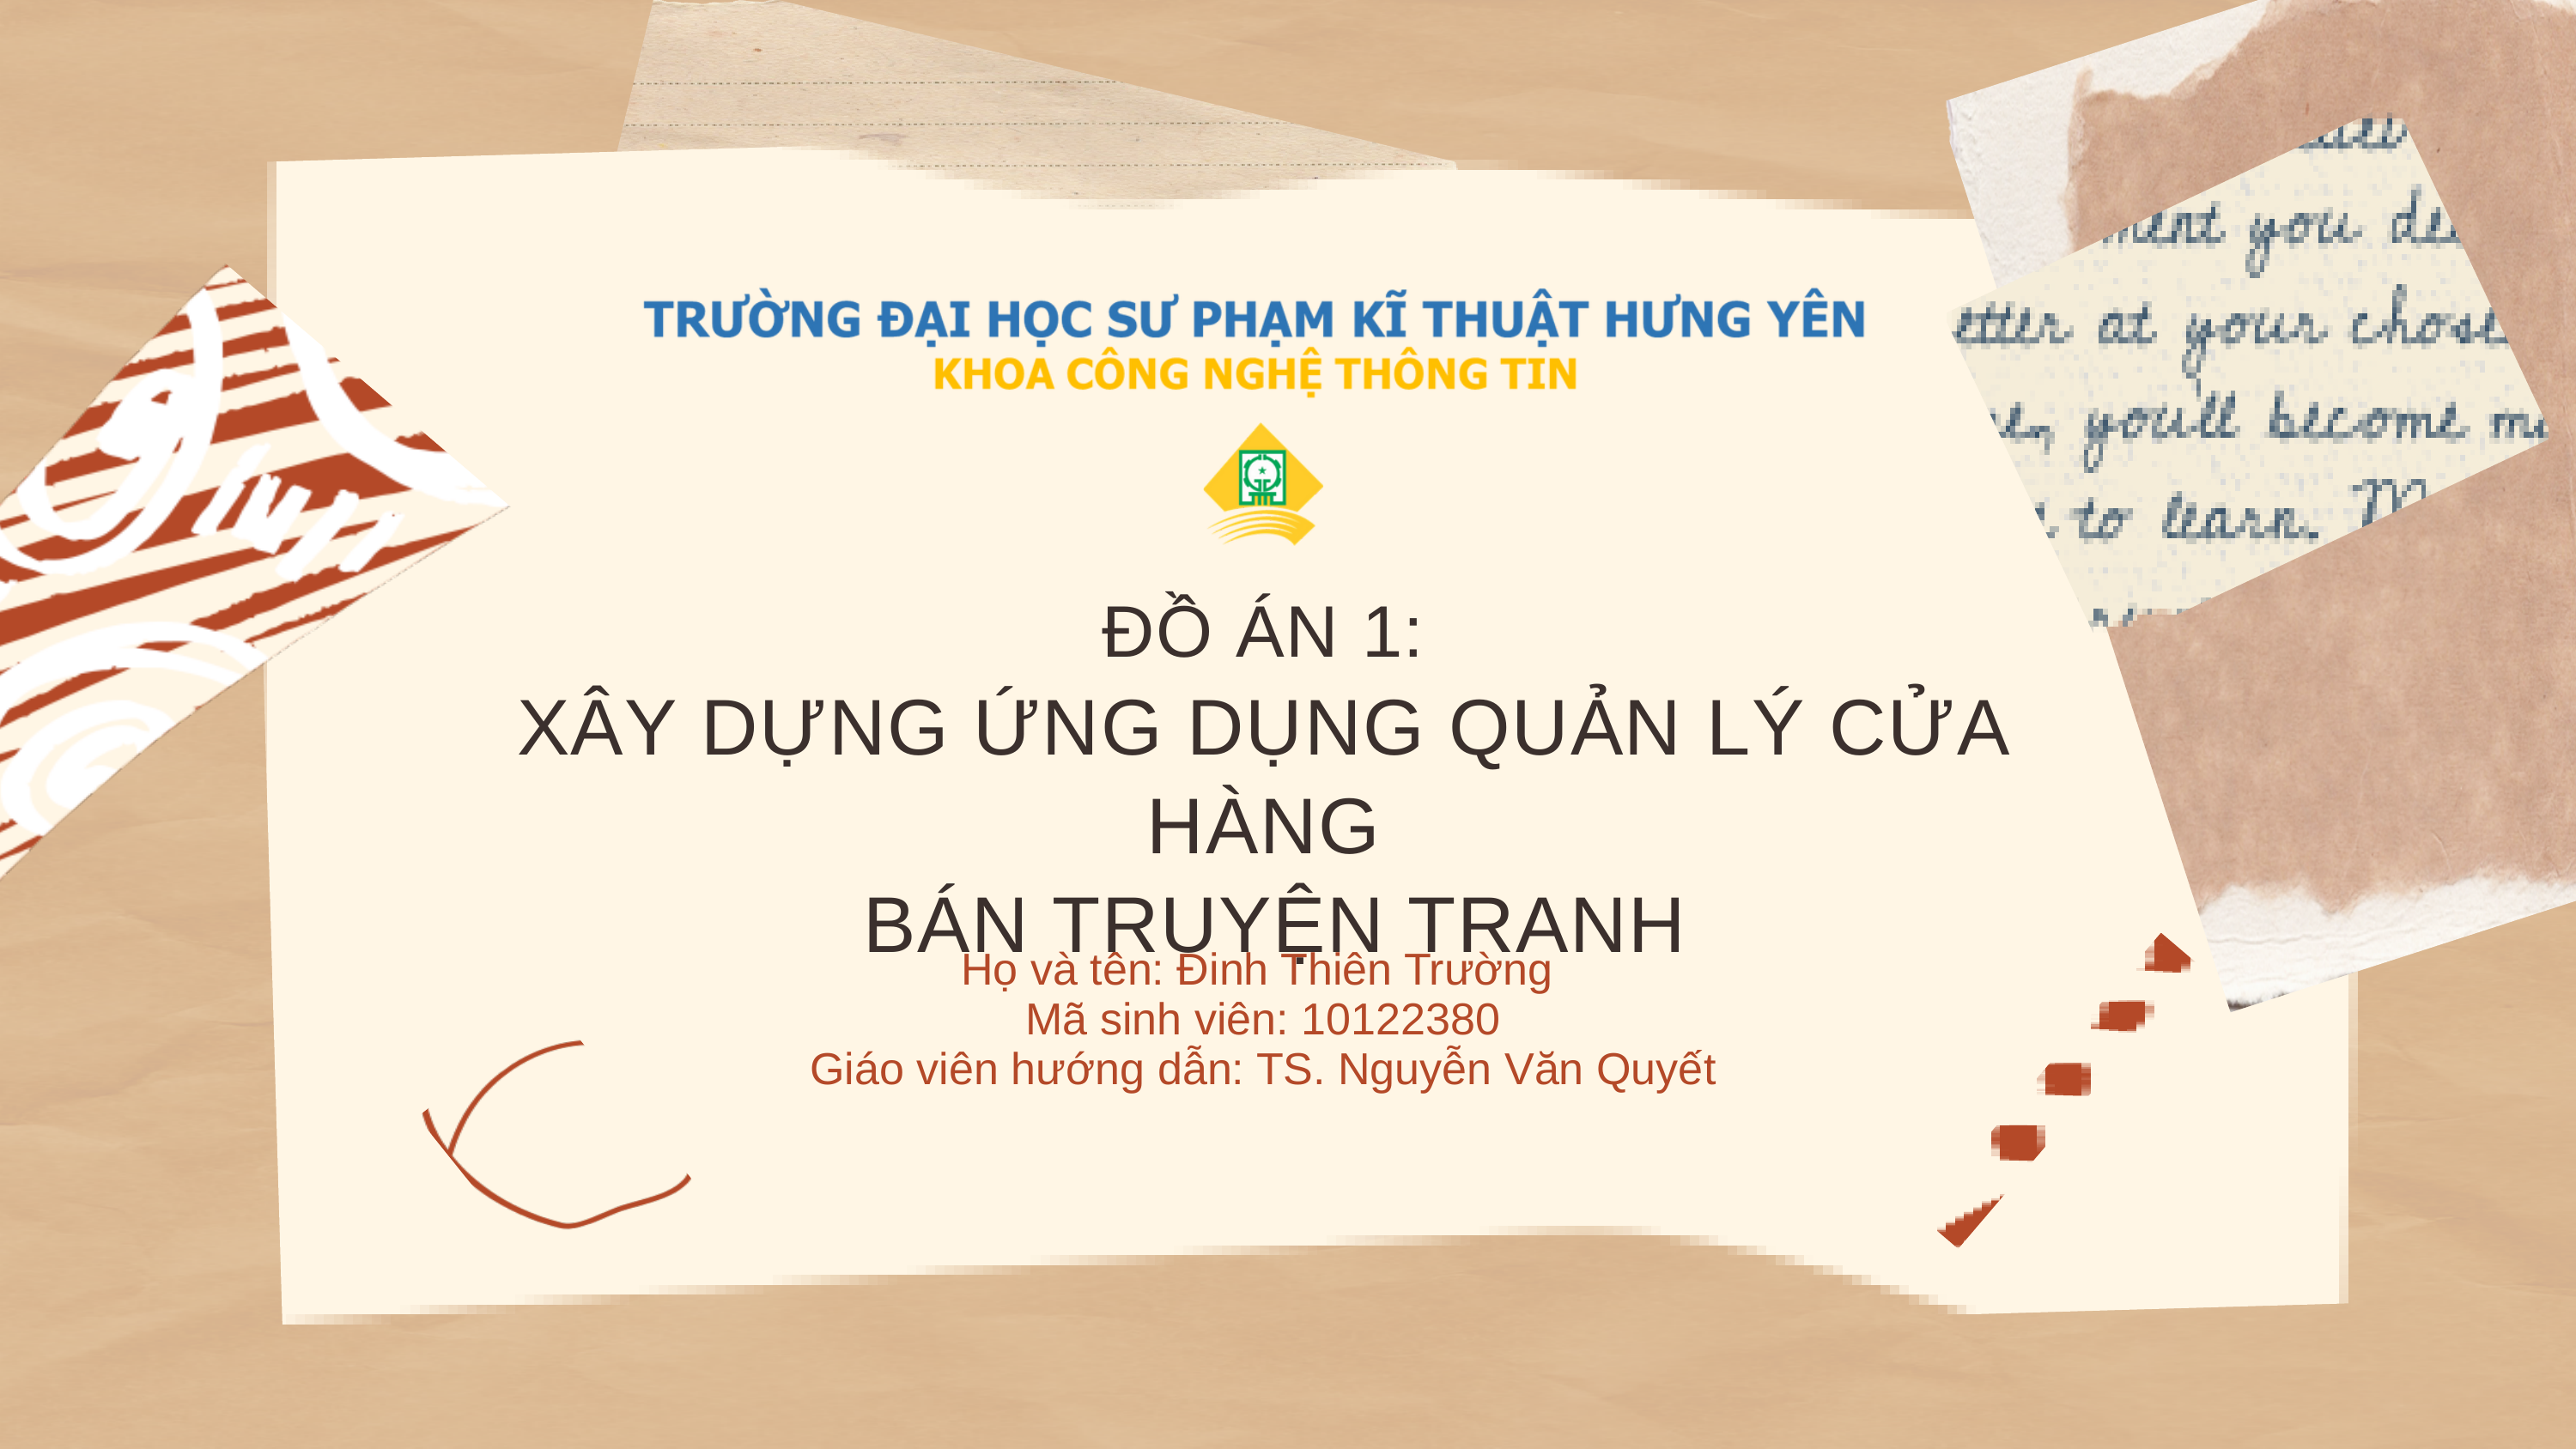

ĐỒ ÁN 1:
XÂY DỰNG ỨNG DỤNG QUẢN LÝ CỬA HÀNG
 BÁN TRUYỆN TRANH

Họ và tên: Đinh Thiên Trường
Mã sinh viên: 10122380
Giáo viên hướng dẫn: TS. Nguyễn Văn Quyết